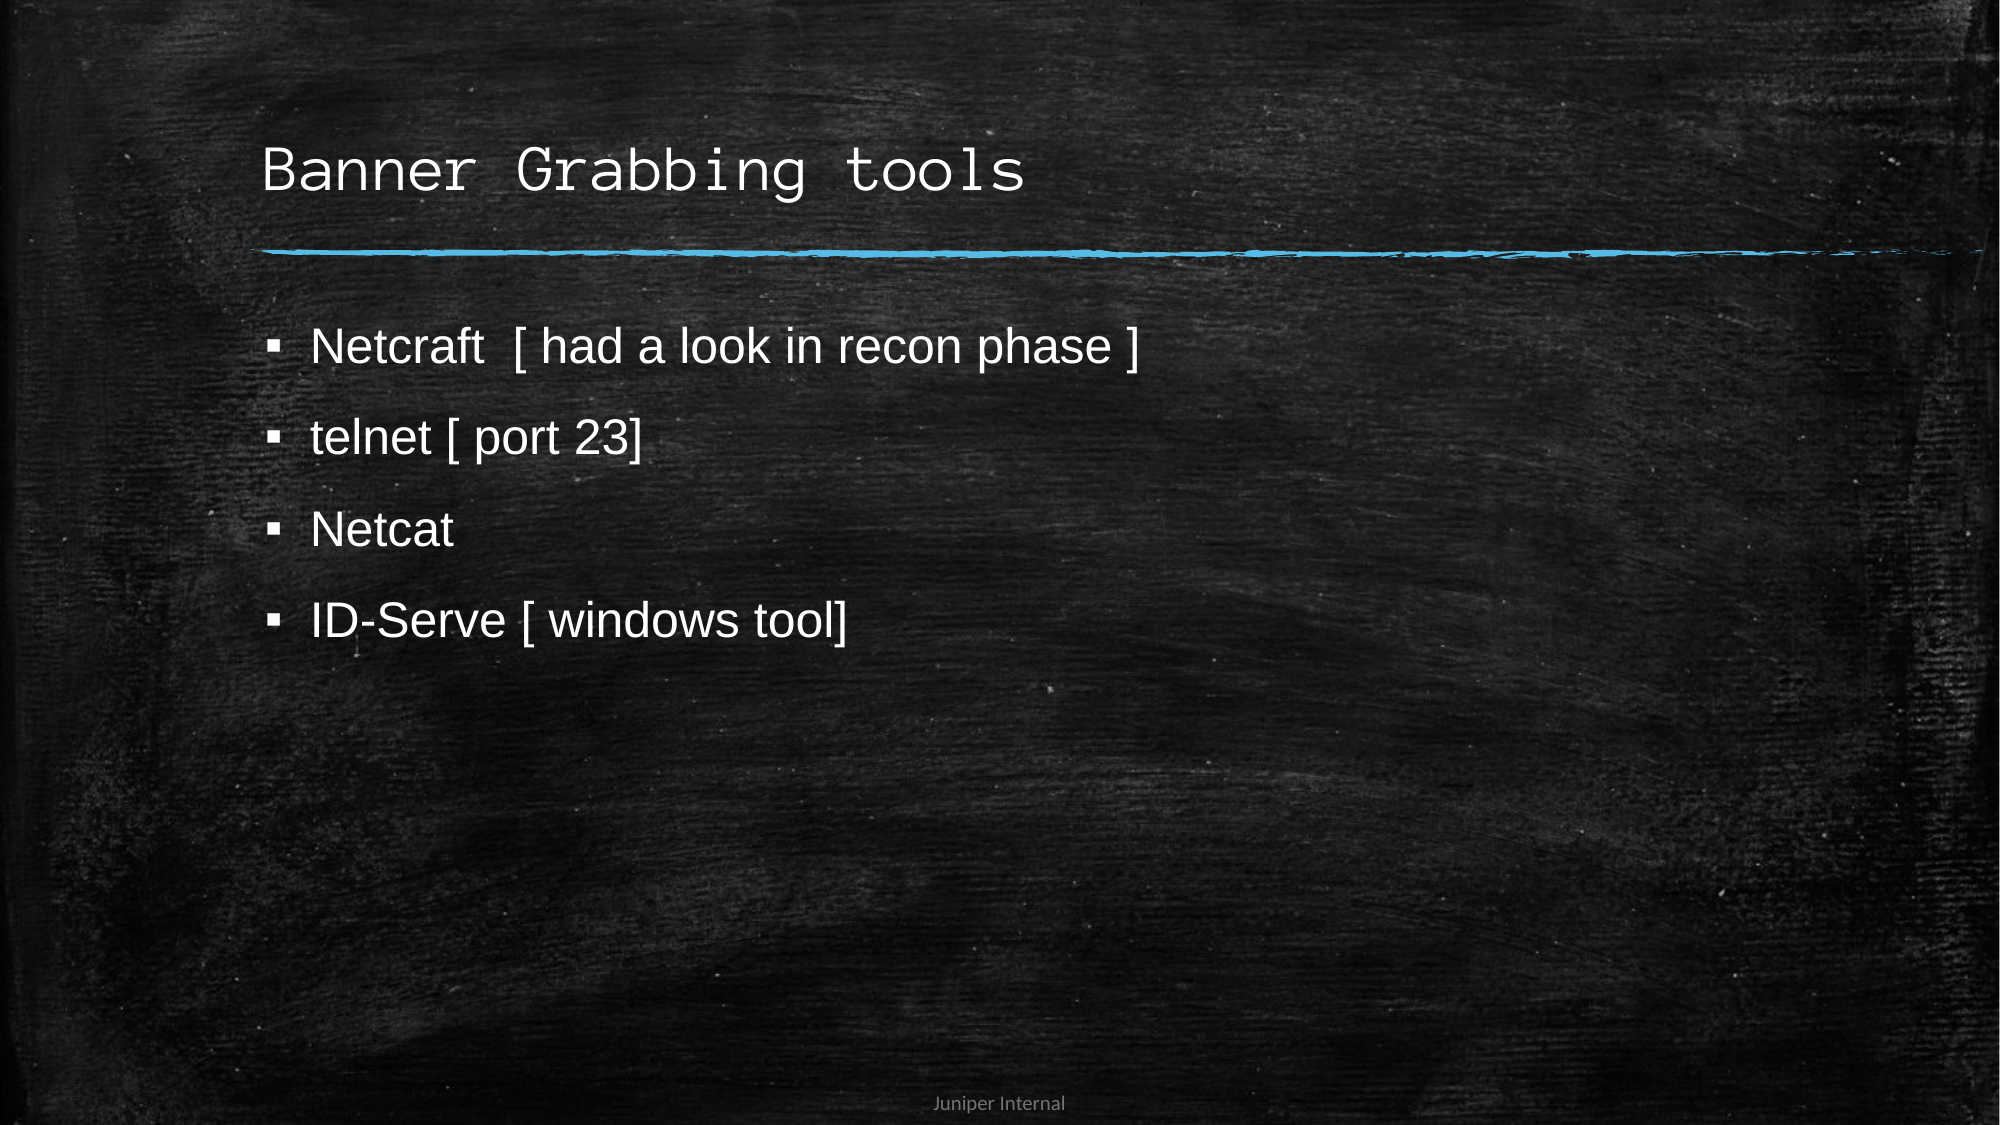

# Banner Grabbing tools
Netcraft  [ had a look in recon phase ]
telnet [ port 23]
Netcat
ID-Serve [ windows tool]